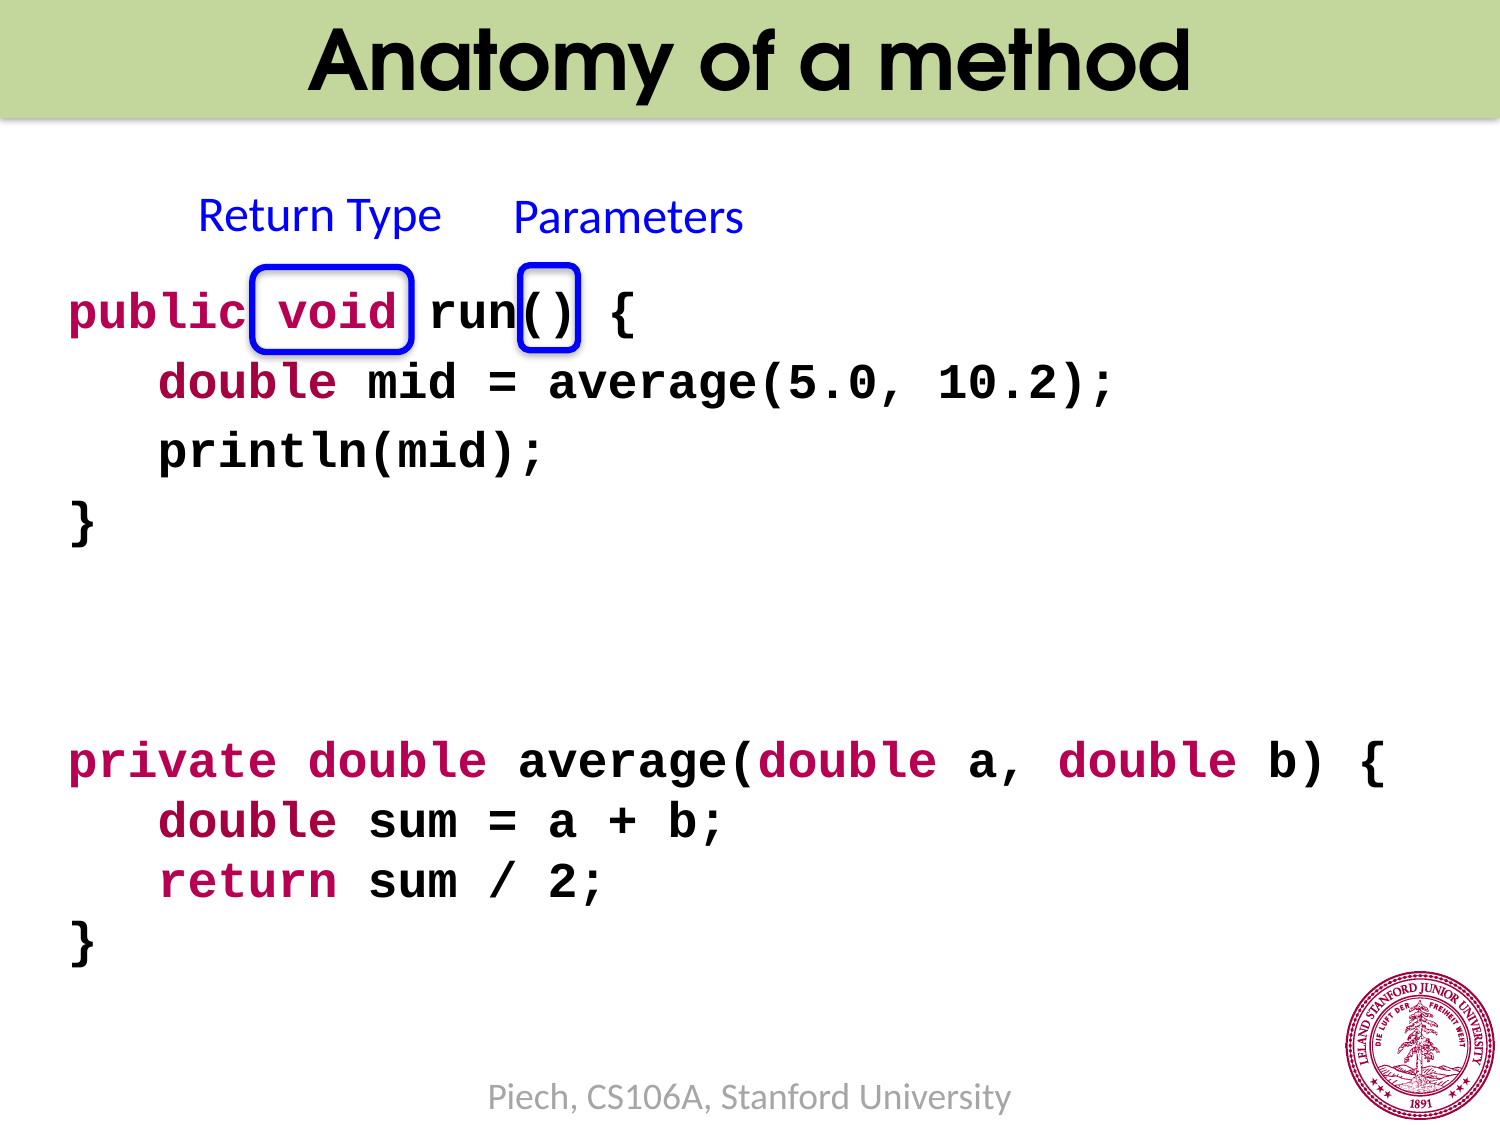

Anatomy of a method
Return Type
Parameters

public void run() {
   double mid = average(5.0, 10.2);
   println(mid);
}

private double average(double a, double b) {
   double sum = a + b;
   return sum / 2;
}